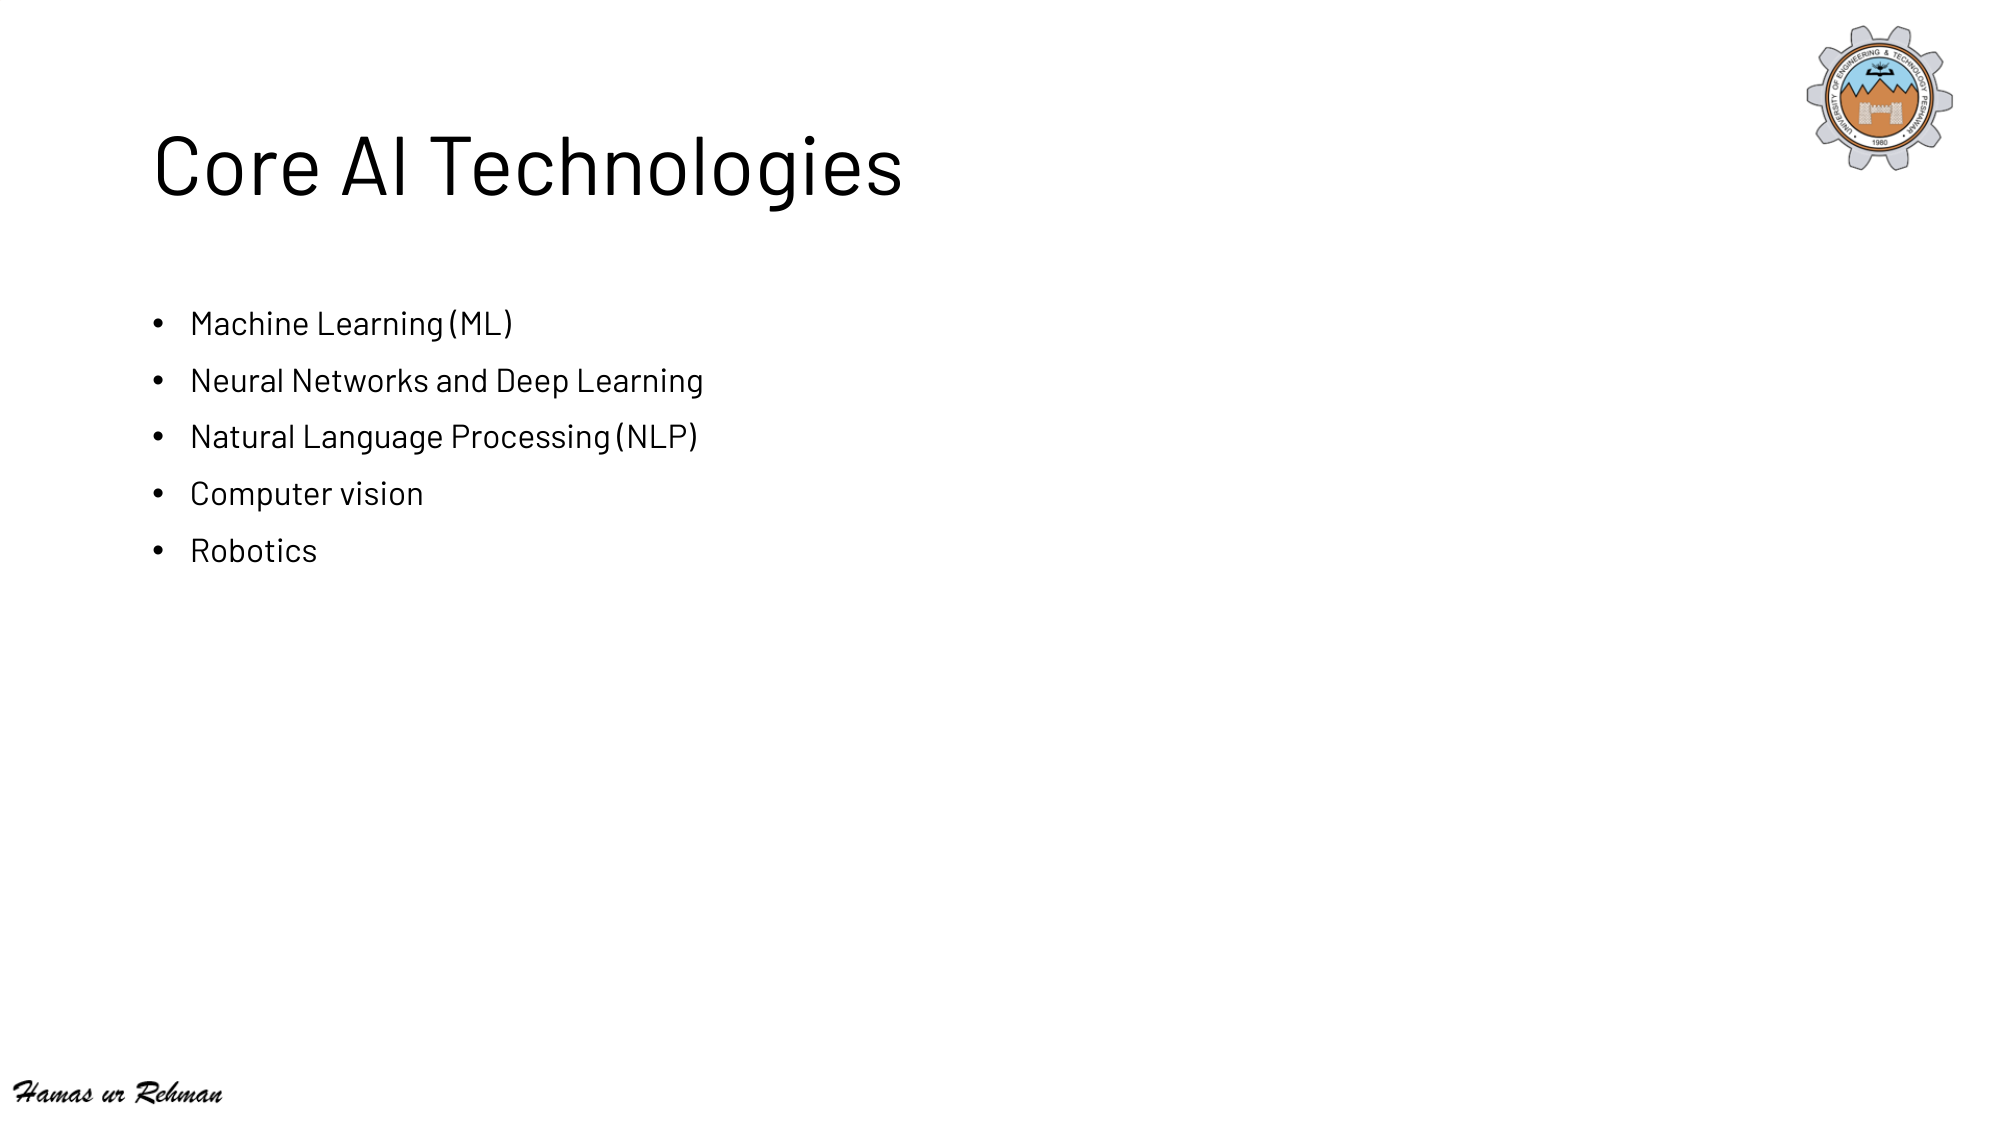

# Core AI Technologies
Machine Learning (ML)
Neural Networks and Deep Learning
Natural Language Processing (NLP)
Computer vision
Robotics